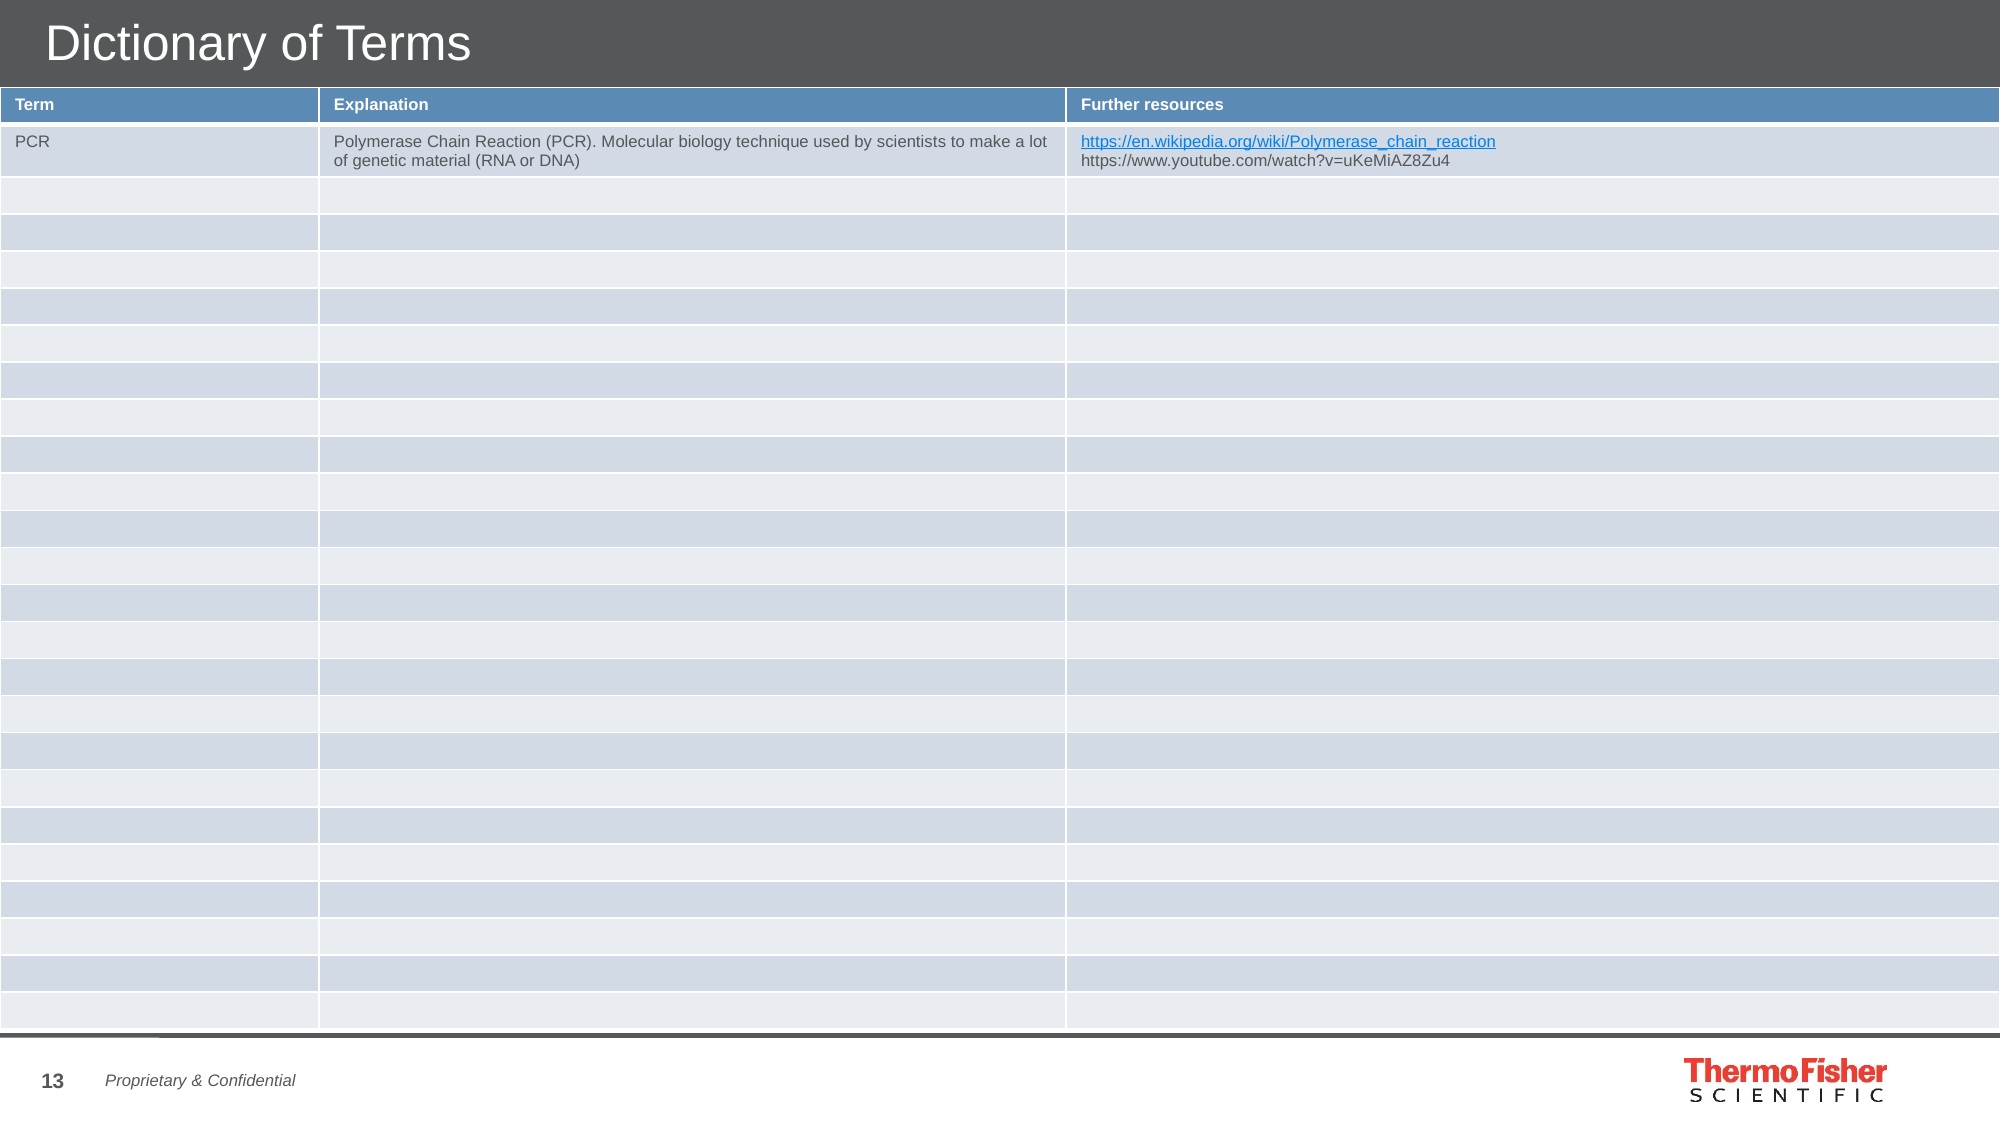

# Dictionary of Terms
| Term | Explanation | Further resources |
| --- | --- | --- |
| PCR | Polymerase Chain Reaction (PCR). Molecular biology technique used by scientists to make a lot of genetic material (RNA or DNA) | https://en.wikipedia.org/wiki/Polymerase\_chain\_reaction https://www.youtube.com/watch?v=uKeMiAZ8Zu4 |
|  |  |  |
|  |  |  |
|  |  |  |
|  |  |  |
|  |  |  |
|  |  |  |
|  |  |  |
|  |  |  |
|  |  |  |
|  |  |  |
|  |  |  |
|  |  |  |
|  |  |  |
|  |  |  |
|  |  |  |
|  |  |  |
|  |  |  |
|  |  |  |
|  |  |  |
|  |  |  |
|  |  |  |
|  |  |  |
|  |  |  |